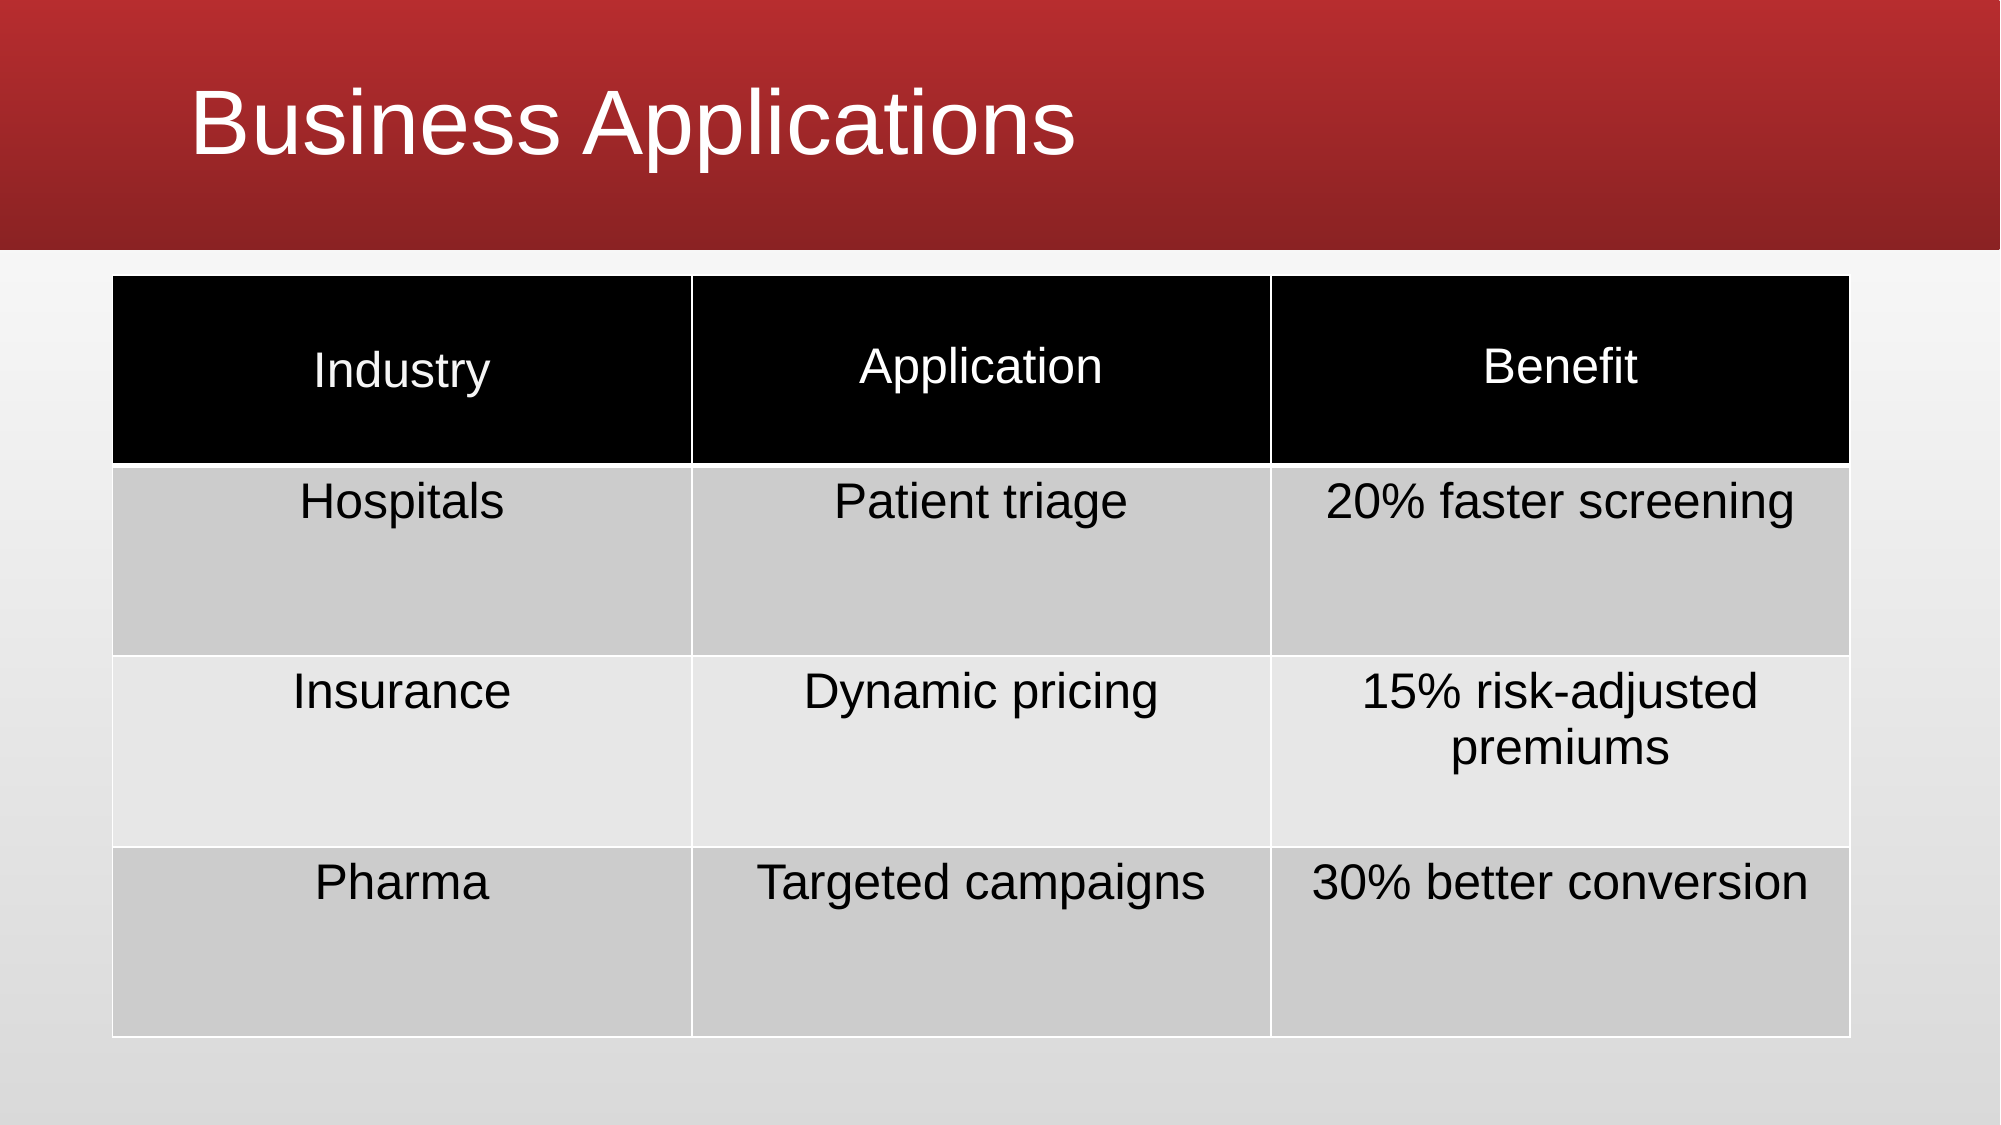

# Business Applications
| Industry | Application | Benefit |
| --- | --- | --- |
| Hospitals | Patient triage | 20% faster screening |
| Insurance | Dynamic pricing | 15% risk-adjusted premiums |
| Pharma | Targeted campaigns | 30% better conversion |